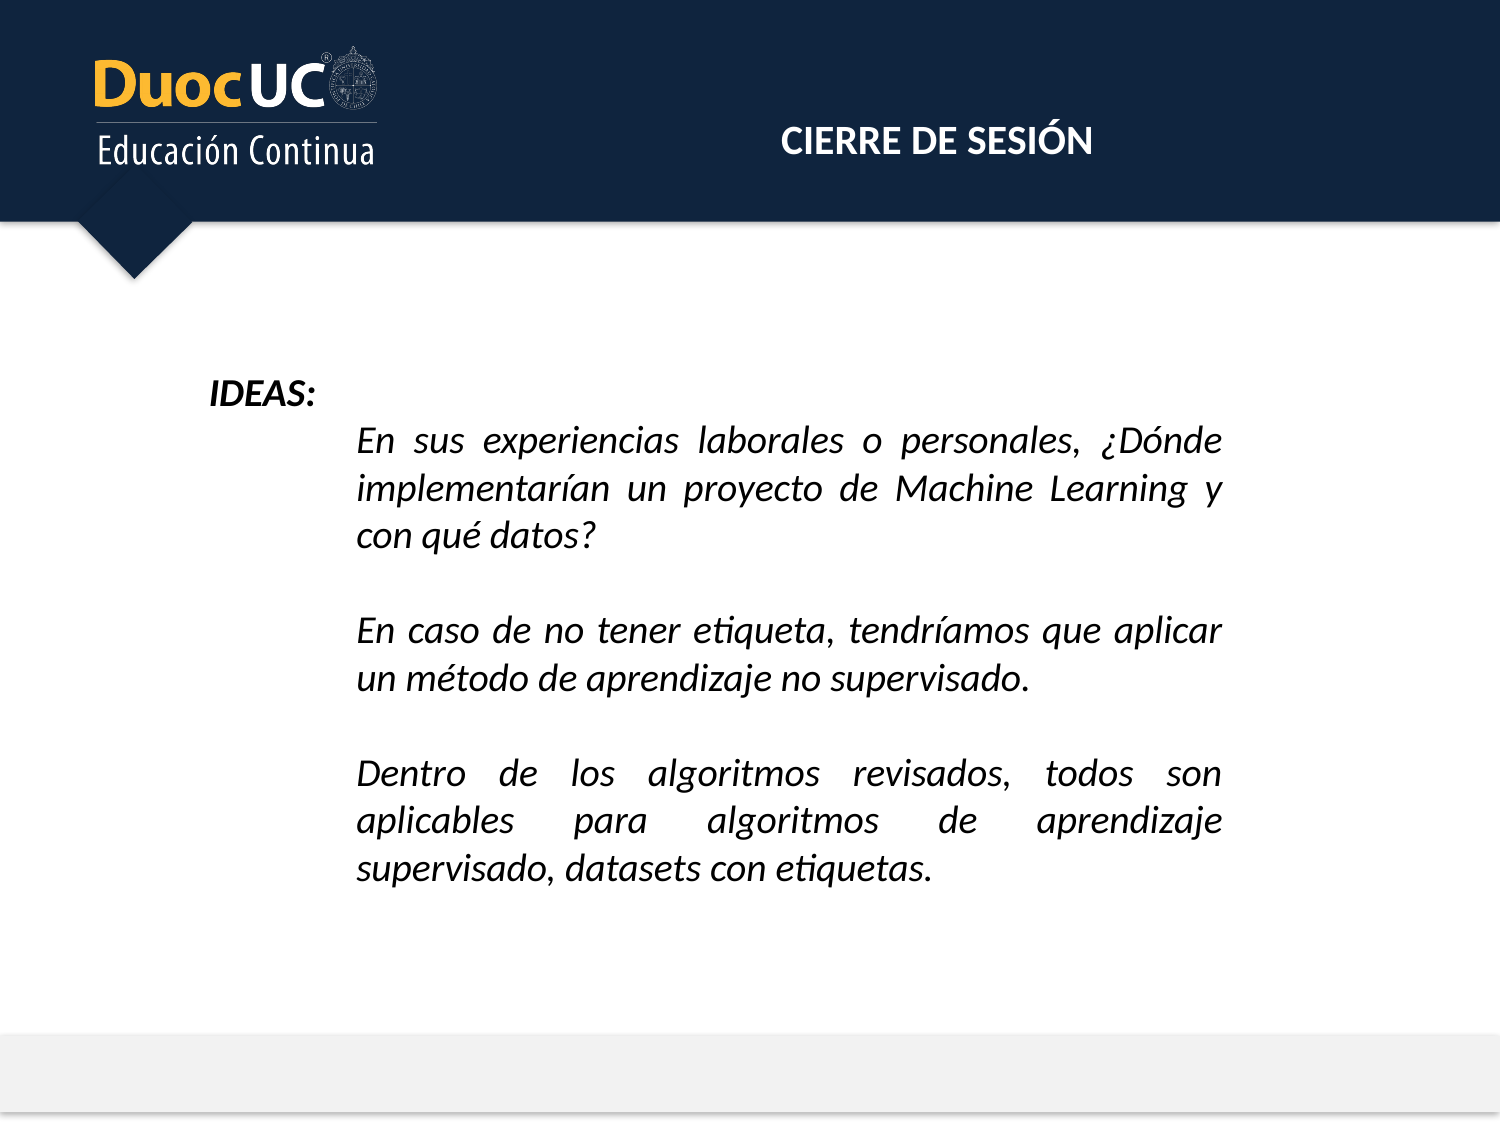

CIERRE DE SESIÓN
IDEAS:
	En sus experiencias laborales o personales, ¿Dónde implementarían un proyecto de Machine Learning y con qué datos?

	En caso de no tener etiqueta, tendríamos que aplicar un método de aprendizaje no supervisado.

	Dentro de los algoritmos revisados, todos son aplicables para algoritmos de aprendizaje supervisado, datasets con etiquetas.